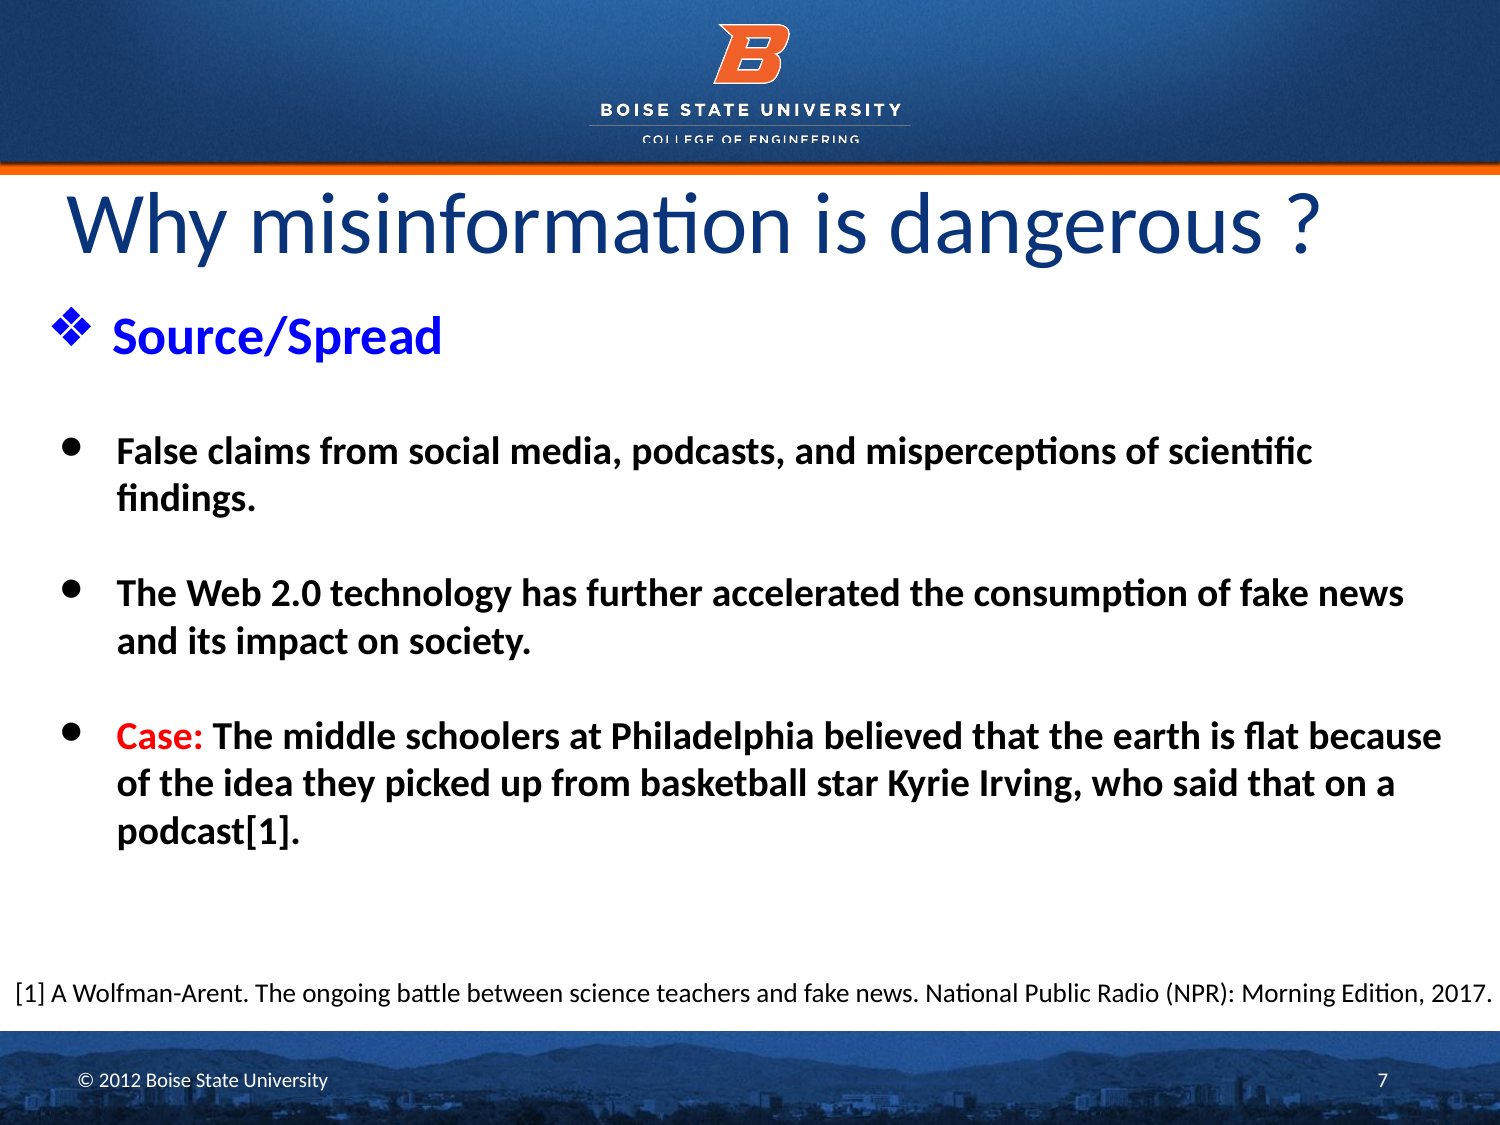

# Why misinformation is dangerous ?
Source/Spread
False claims from social media, podcasts, and misperceptions of scientific findings.

The Web 2.0 technology has further accelerated the consumption of fake news and its impact on society.

Case: The middle schoolers at Philadelphia believed that the earth is flat because of the idea they picked up from basketball star Kyrie Irving, who said that on a podcast[1].

[1] A Wolfman-Arent. The ongoing battle between science teachers and fake news. National Public Radio (NPR): Morning Edition, 2017.